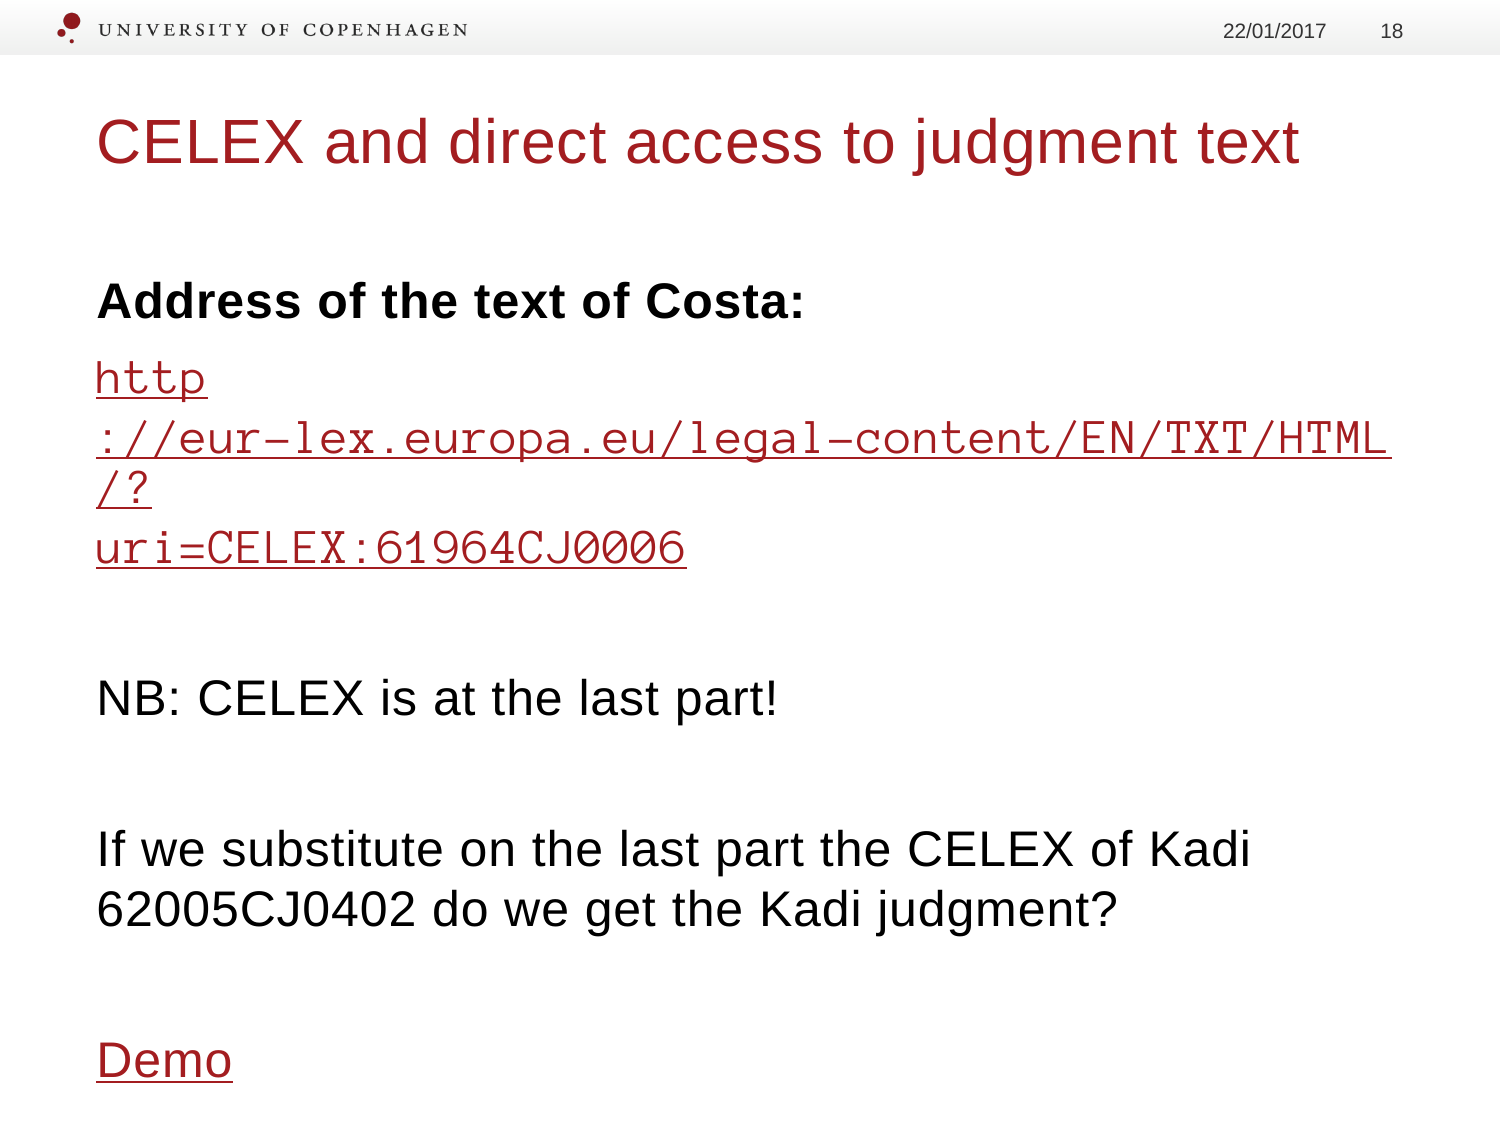

22/01/2017
18
# CELEX and direct access to judgment text
Address of the text of Costa:
http://eur-lex.europa.eu/legal-content/EN/TXT/HTML/?uri=CELEX:61964CJ0006

NB: CELEX is at the last part!

If we substitute on the last part the CELEX of Kadi 62005CJ0402 do we get the Kadi judgment?

Demo